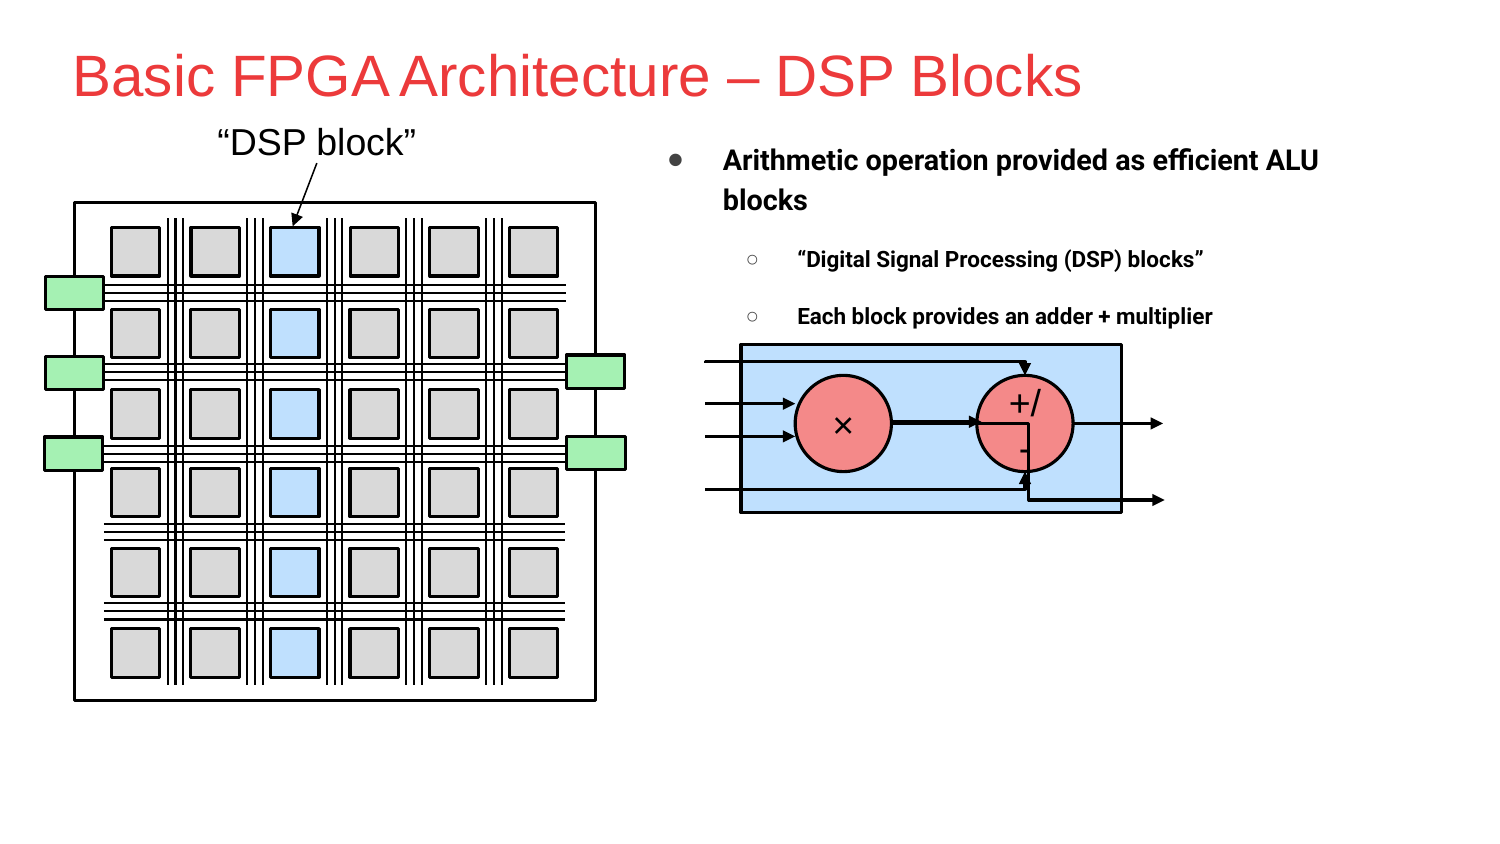

# Basic FPGA Architecture – DSP Blocks
“DSP block”
Arithmetic operation provided as efficient ALU blocks
“Digital Signal Processing (DSP) blocks”
Each block provides an adder + multiplier

×
+/-